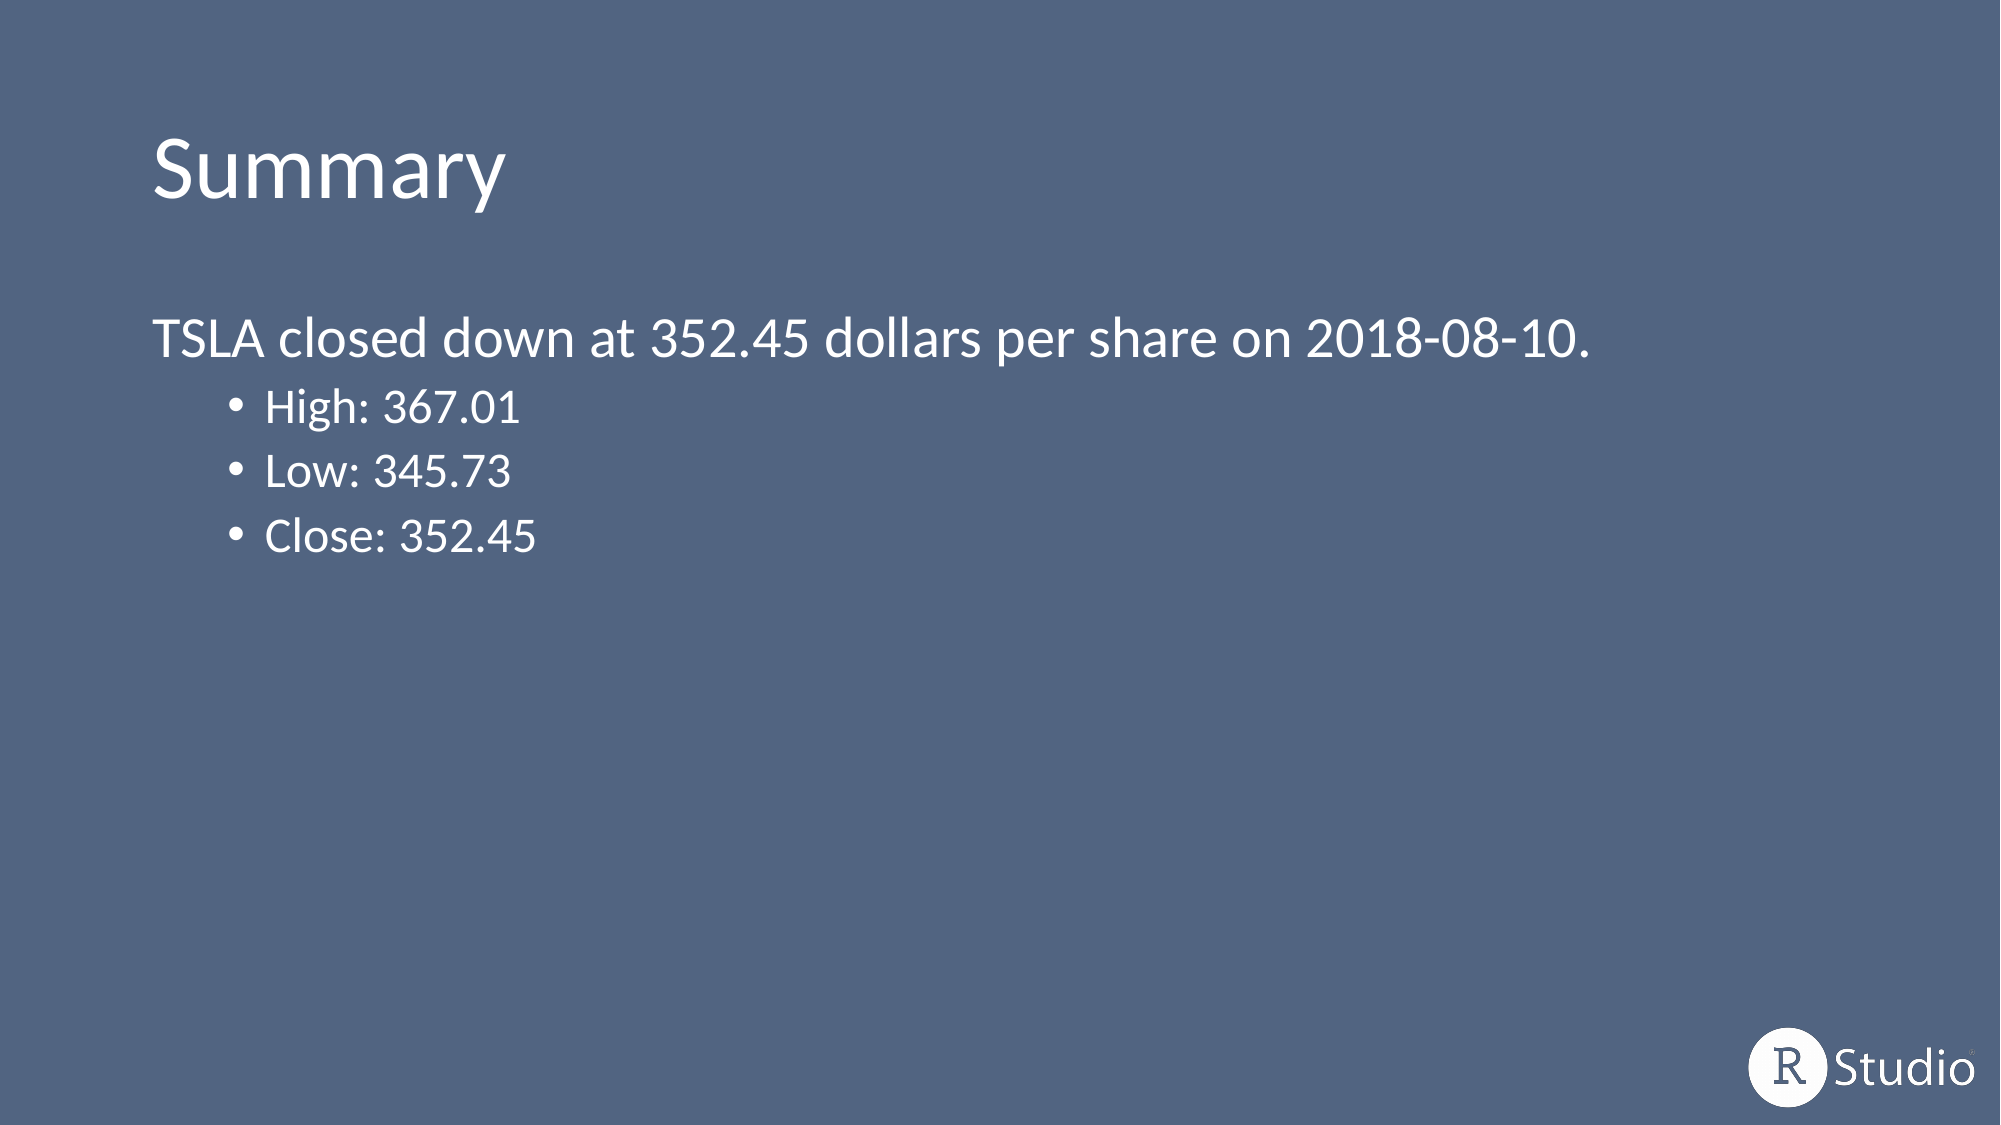

# Summary
TSLA closed down at 352.45 dollars per share on 2018-08-10.
High: 367.01
Low: 345.73
Close: 352.45